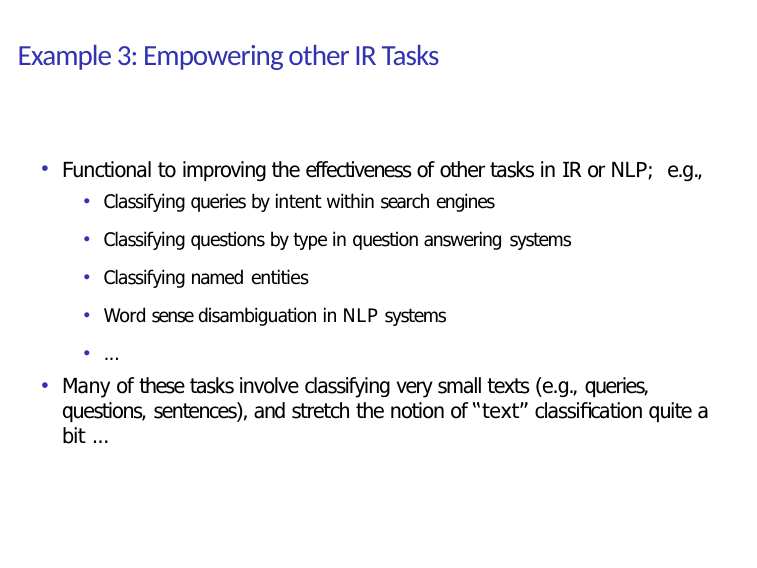

# Example 3: Empowering other IR Tasks
Functional to improving the effectiveness of other tasks in IR or NLP; e.g.,
Classifying queries by intent within search engines
Classifying questions by type in question answering systems
Classifying named entities
Word sense disambiguation in NLP systems
...
Many of these tasks involve classifying very small texts (e.g., queries,  questions, sentences), and stretch the notion of “text” classification quite a  bit ...